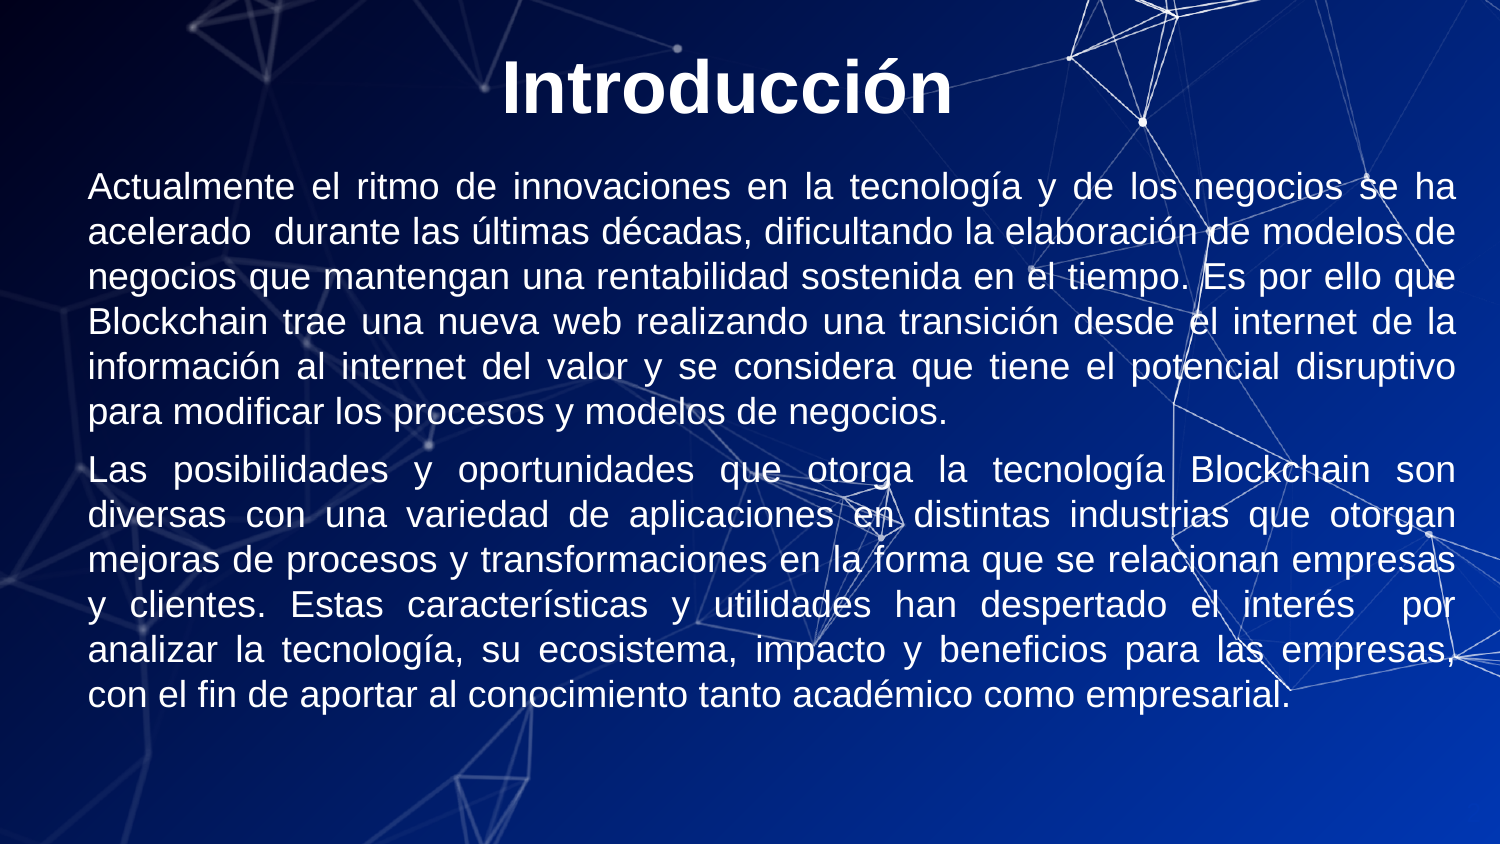

# Introducción
Actualmente el ritmo de innovaciones en la tecnología y de los negocios se ha acelerado  durante las últimas décadas, dificultando la elaboración de modelos de negocios que mantengan una rentabilidad sostenida en el tiempo. Es por ello que Blockchain trae una nueva web realizando una transición desde el internet de la información al internet del valor y se considera que tiene el potencial disruptivo para modificar los procesos y modelos de negocios.
Las posibilidades y oportunidades que otorga la tecnología Blockchain son diversas con una variedad de aplicaciones en distintas industrias que otorgan mejoras de procesos y transformaciones en la forma que se relacionan empresas y clientes. Estas características y utilidades han despertado el interés  por analizar la tecnología, su ecosistema, impacto y beneficios para las empresas, con el fin de aportar al conocimiento tanto académico como empresarial.
2